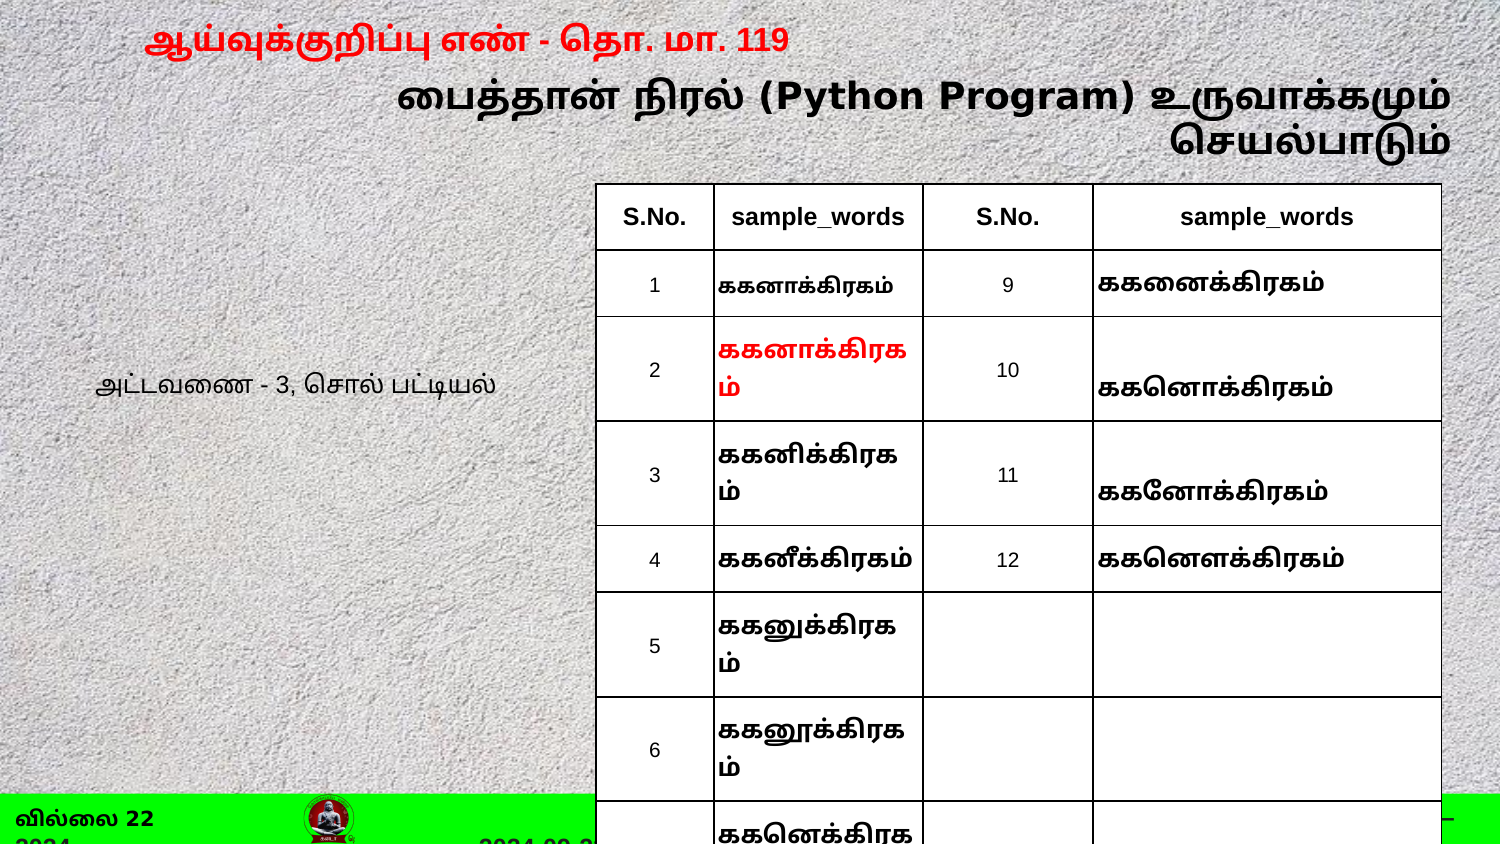

# பைத்தான் நிரல் (Python Program) உருவாக்கமும் செயல்பாடும்
| S.No. | sample\_words | S.No. | sample\_words |
| --- | --- | --- | --- |
| 1 | ககனாக்கிரகம் | 9 | ககனைக்கிரகம் |
| 2 | ககனாக்கிரகம் | 10 | ககனொக்கிரகம் |
| 3 | ககனிக்கிரகம் | 11 | ககனோக்கிரகம் |
| 4 | ககனீக்கிரகம் | 12 | ககனௌக்கிரகம் |
| 5 | ககனுக்கிரகம் |  |  |
| 6 | ககனூக்கிரகம் |  |  |
| 7 | ககனெக்கிரகம் |  |  |
| 8 | ககனேக்கிரகம் |  |  |
அட்டவணை - 3, சொல் பட்டியல்